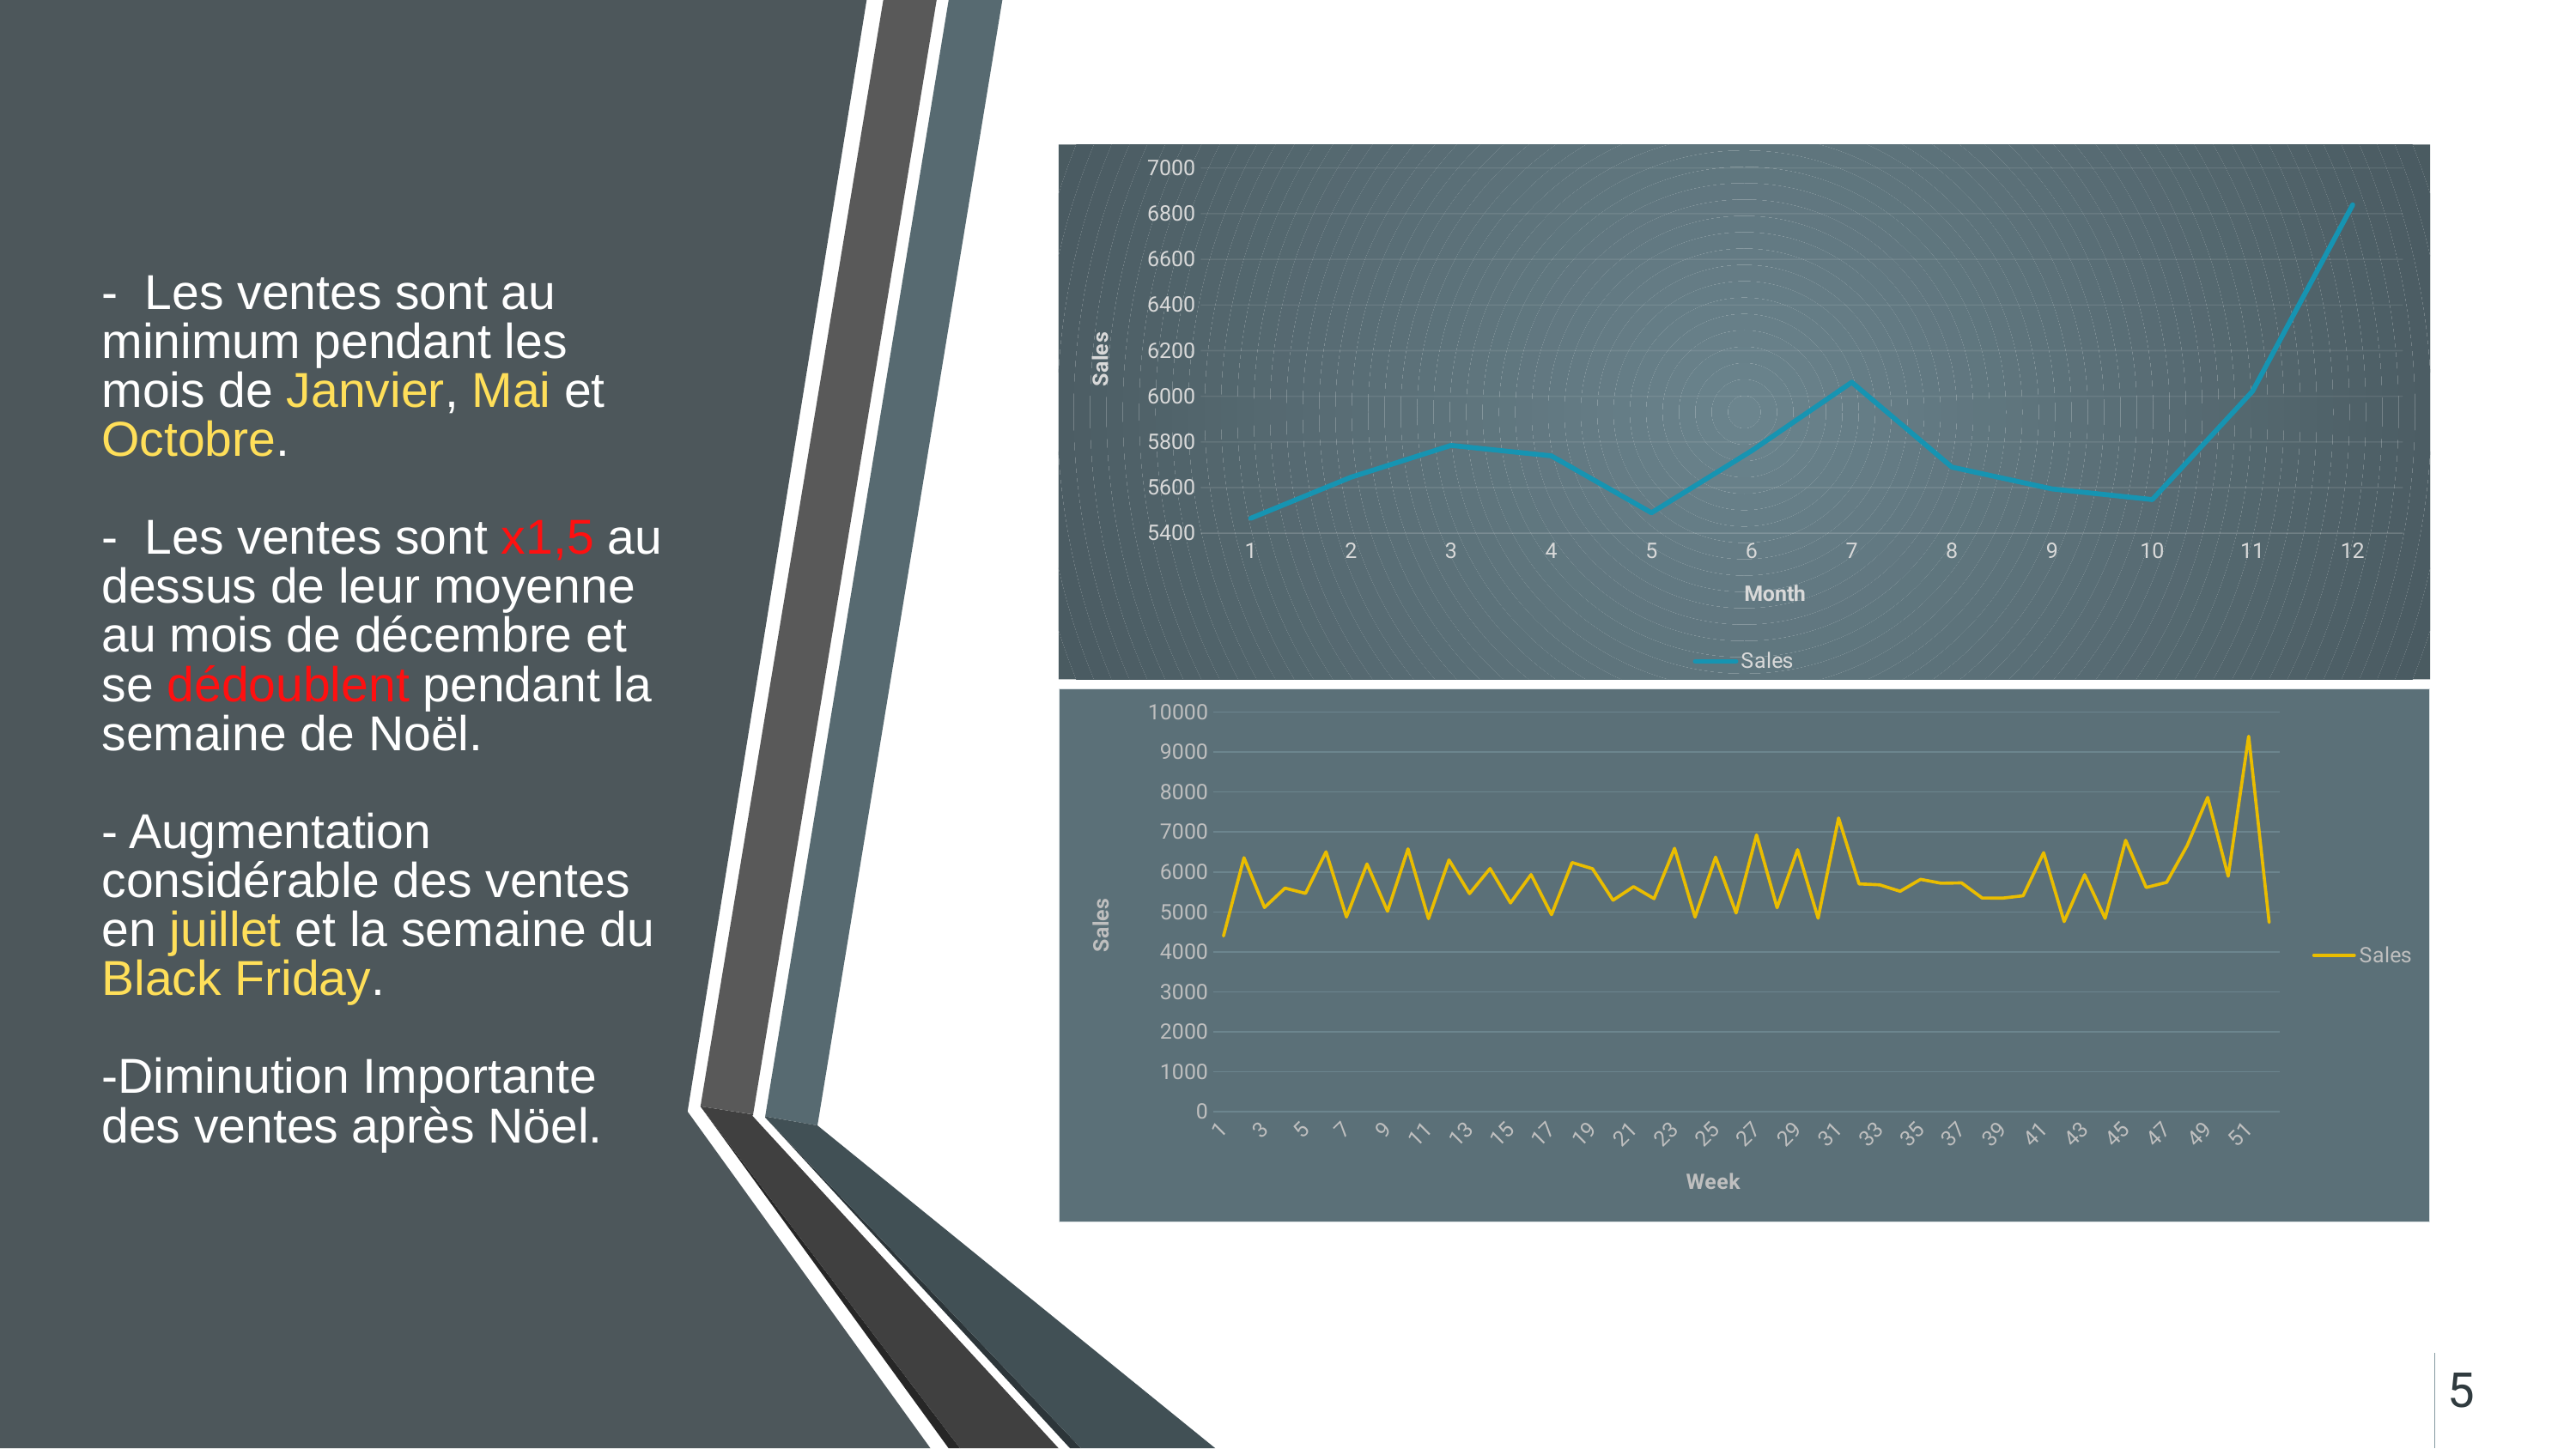

### Chart

| Category | Sales |
|---|---|
| 1 | 5465.34366444438 |
| 2 | 5645.25314969037 |
| 3 | 5784.57887072665 |
| 4 | 5738.86691579471 |
| 5 | 5489.63997299773 |
| 6 | 5760.96437468858 |
| 7 | 6061.39038397521 |
| 8 | 5689.49765063265 |
| 9 | 5594.04622950688 |
| 10 | 5547.41183308824 |
| 11 | 6021.92563783442 |
| 12 | 6838.45029808985 |
# -  Les ventes sont au minimum pendant les mois de Janvier, Mai et Octobre.
-  Les ventes sont x1,5 au dessus de leur moyenne au mois de décembre et se dédoublent pendant la semaine de Noël.
- Augmentation considérable des ventes en juillet et la semaine du Black Friday.
-Diminution Importante des ventes après Nöel.

### Chart

| Category | Sales |
|---|---|
5